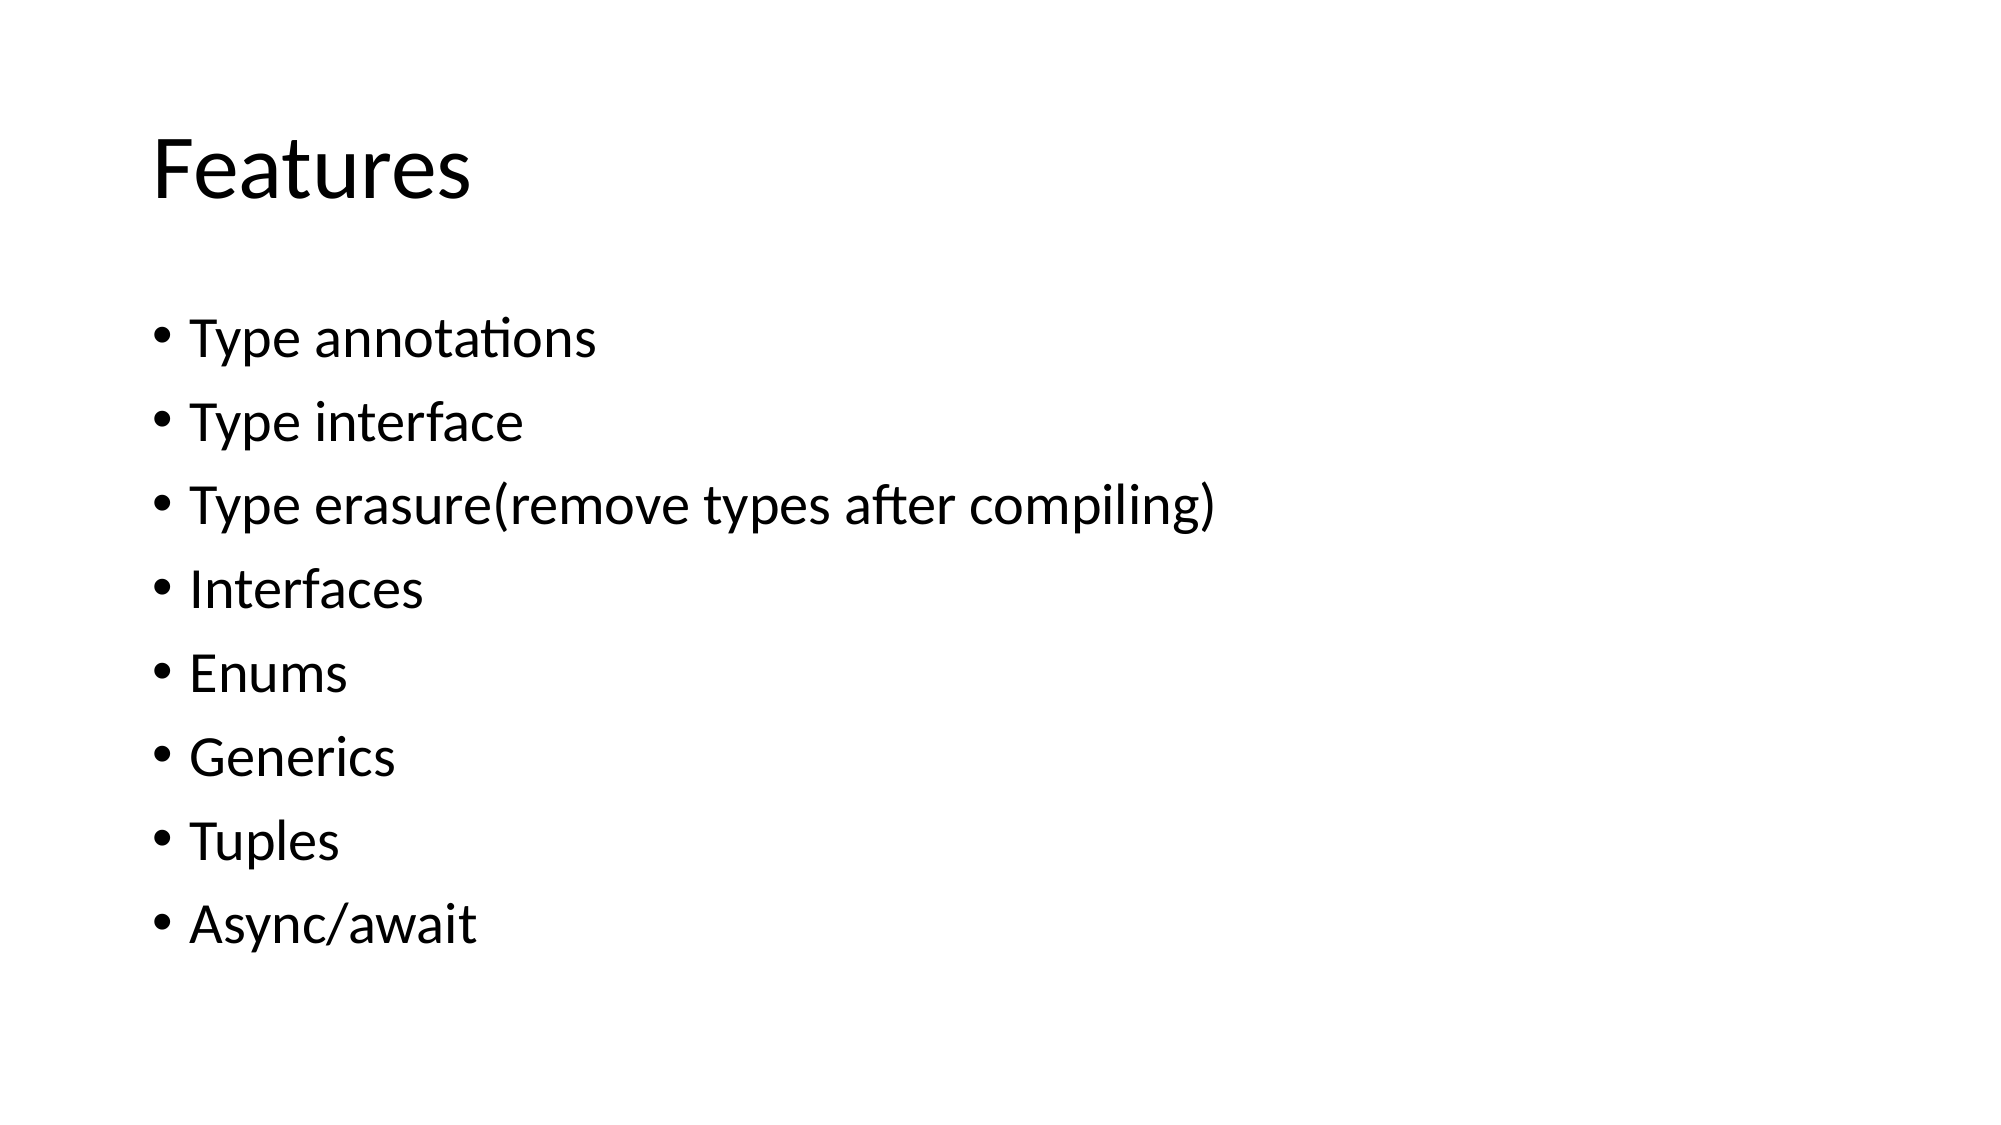

# Features
Type annotations
Type interface
Type erasure(remove types after compiling)
Interfaces
Enums
Generics
Tuples
Async/await